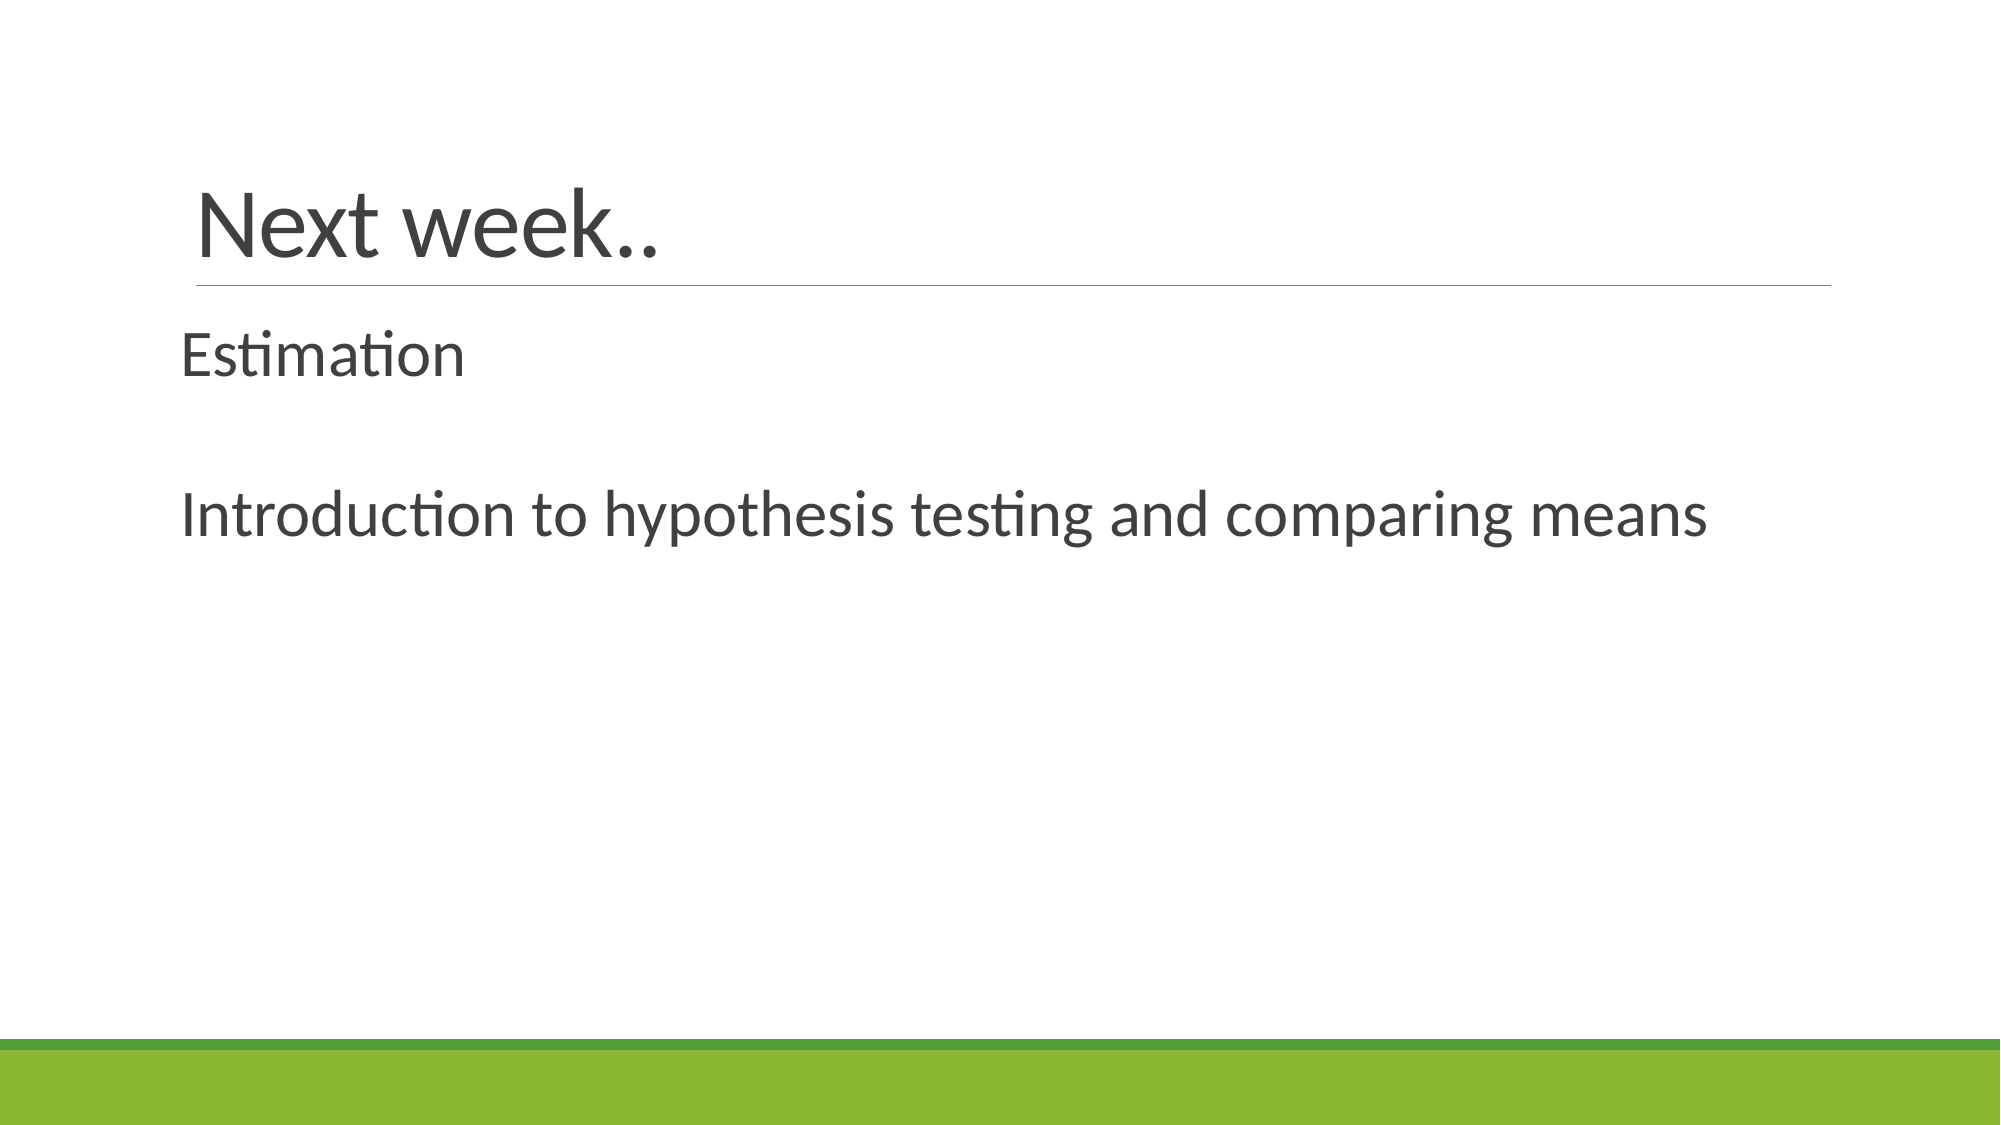

# Next week..
Estimation

Introduction to hypothesis testing and comparing means